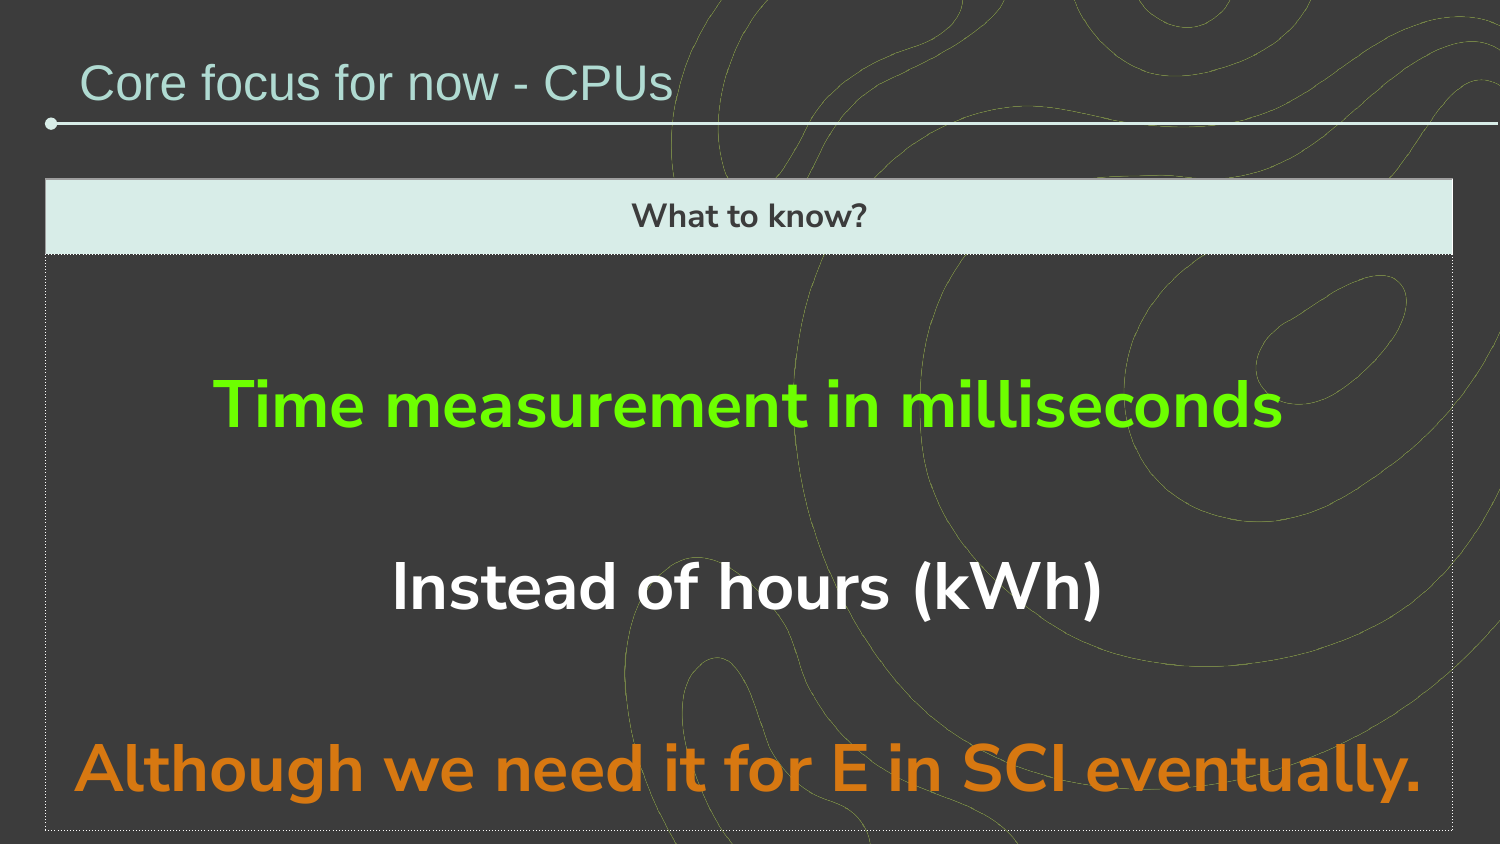

# Core focus for now - CPUs
| What to know? |
| --- |
| Time measurement in milliseconds Instead of hours (kWh) Although we need it for E in SCI eventually. |